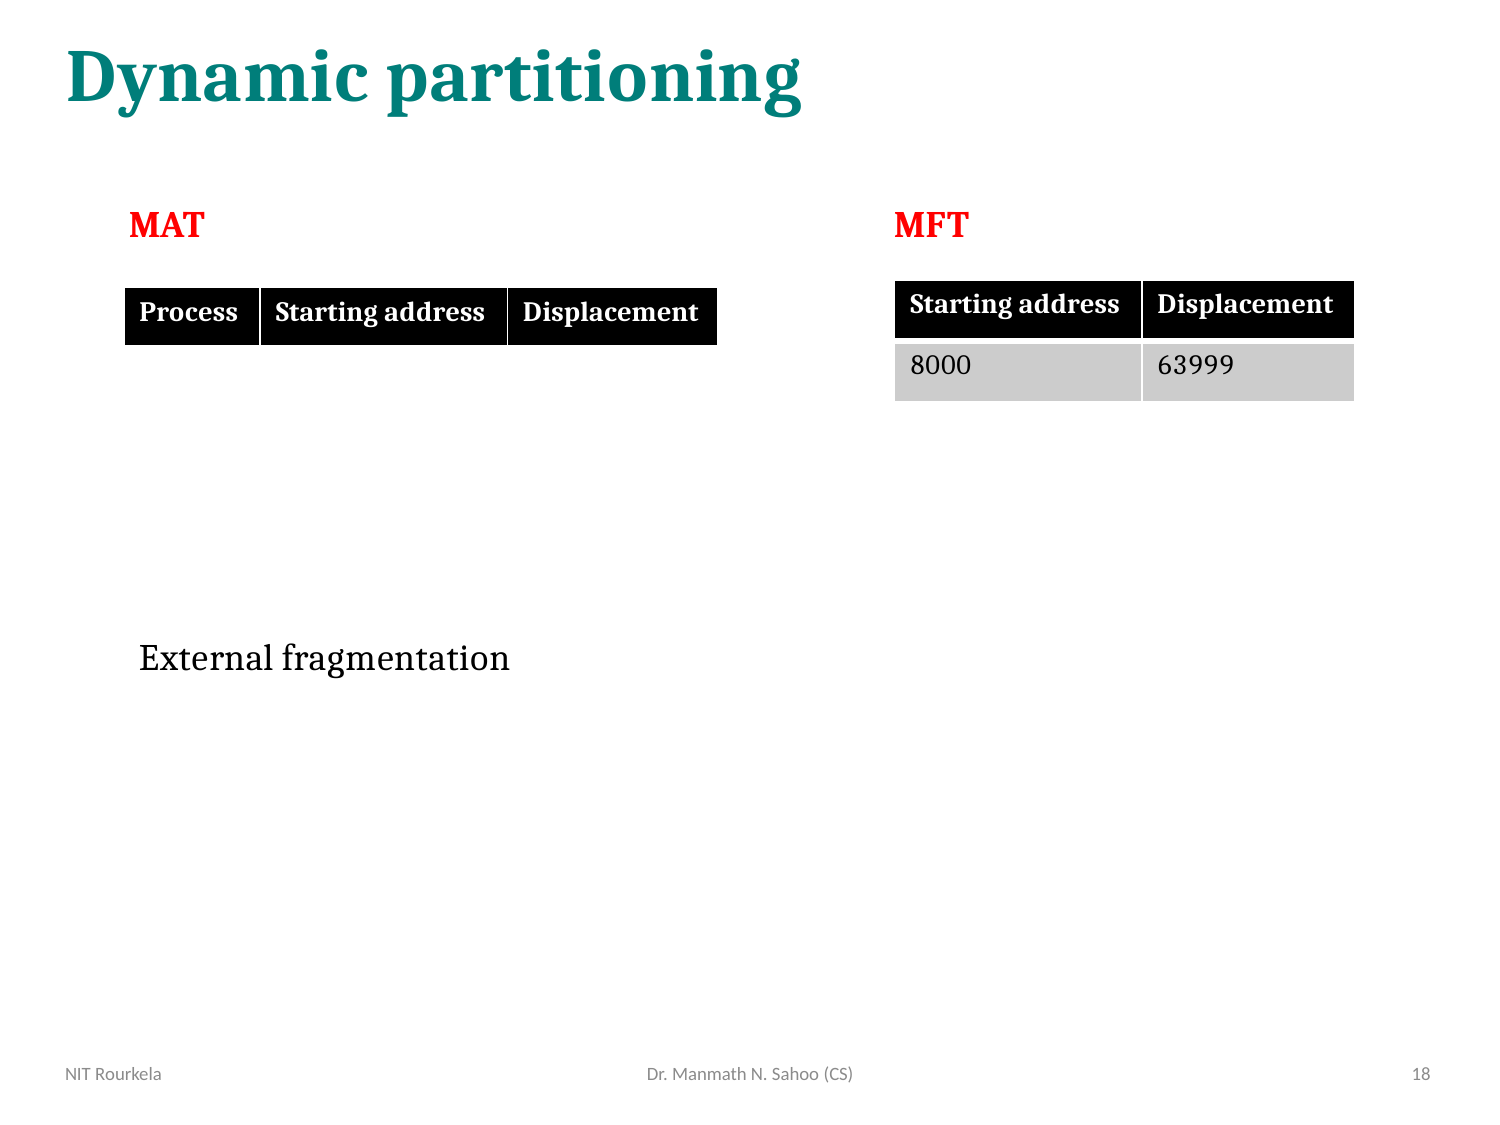

# Dynamic partitioning
MAT
MFT
| Starting address | Displacement |
| --- | --- |
| 8000 | 63999 |
| Process | Starting address | Displacement |
| --- | --- | --- |
External fragmentation
NIT Rourkela
Dr. Manmath N. Sahoo (CS)
18